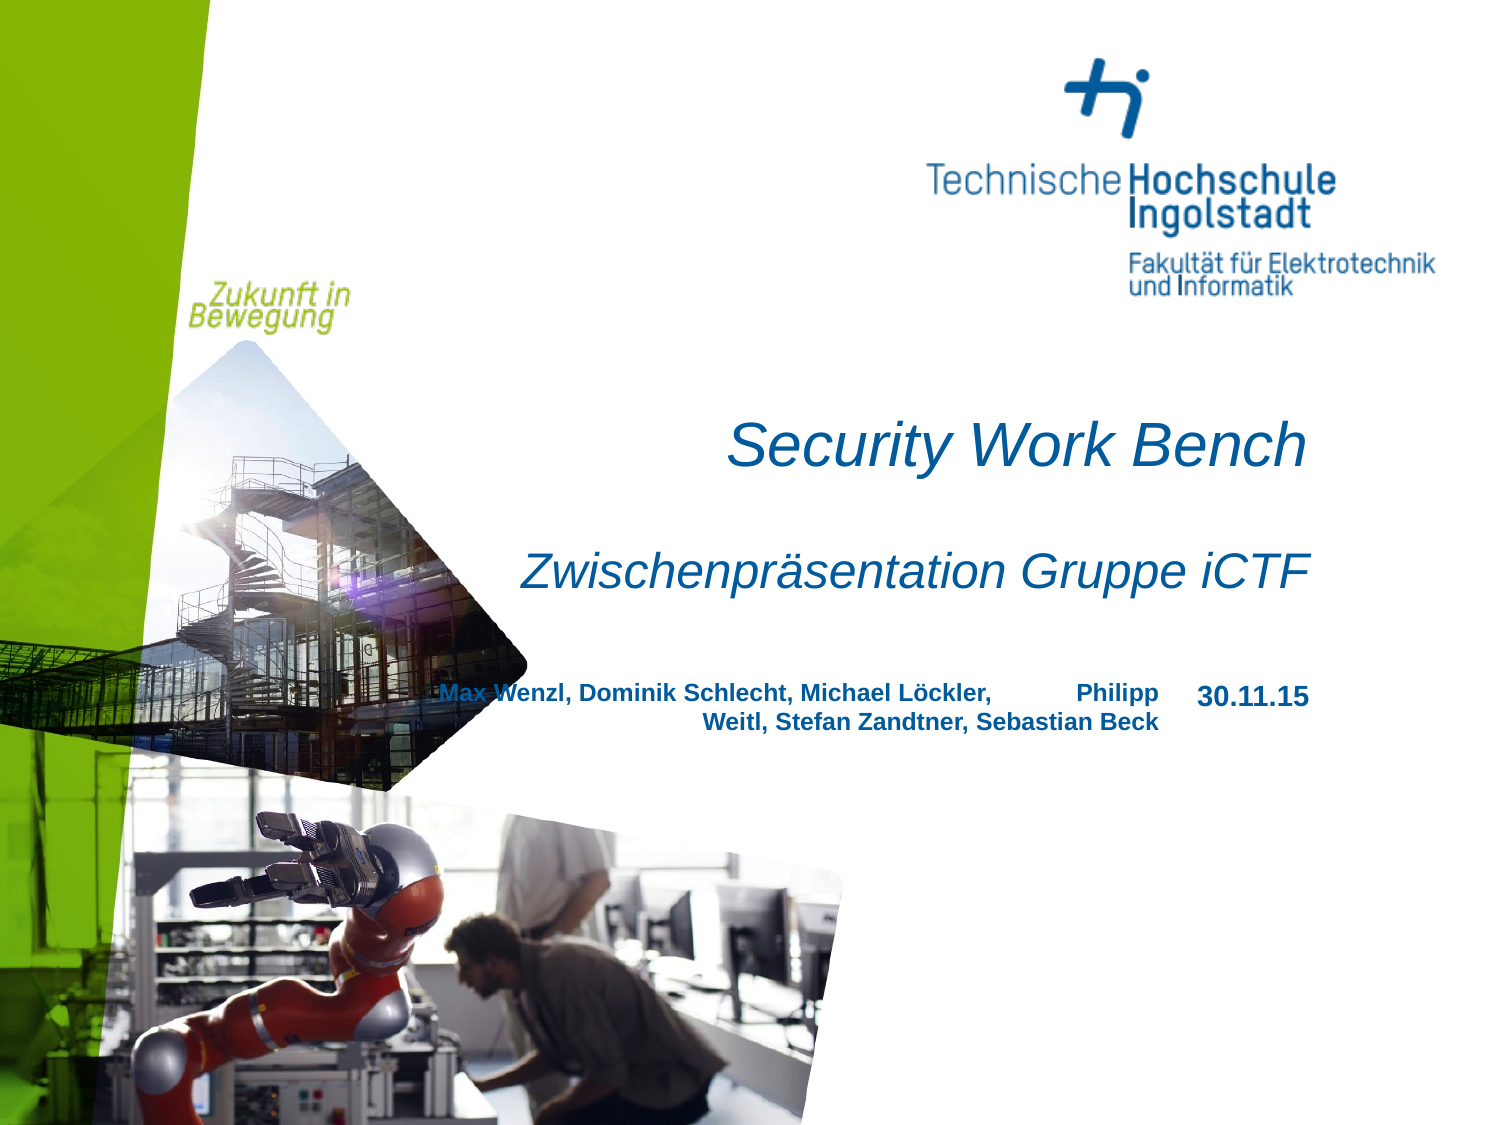

# Security Work Bench
Zwischenpräsentation Gruppe iCTF
Max Wenzl, Dominik Schlecht, Michael Löckler, 	Philipp Weitl, Stefan Zandtner, Sebastian Beck
30.11.15